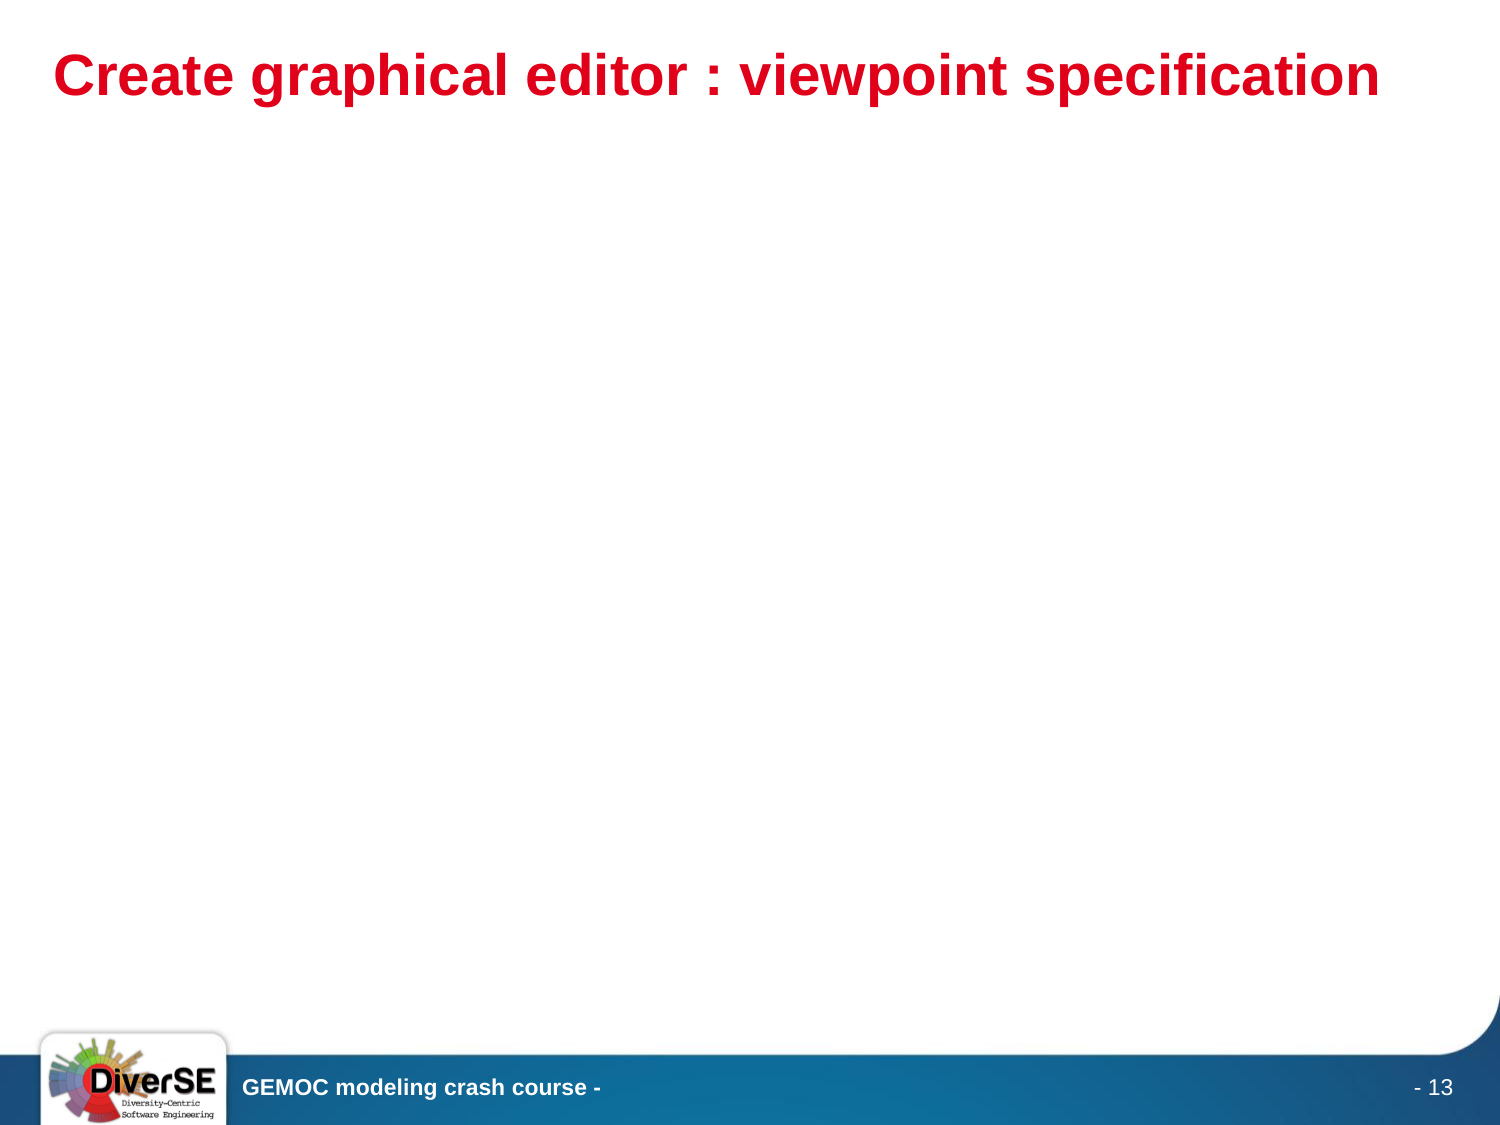

# Create graphical editor : viewpoint specification

GEMOC modeling crash course -
- 13